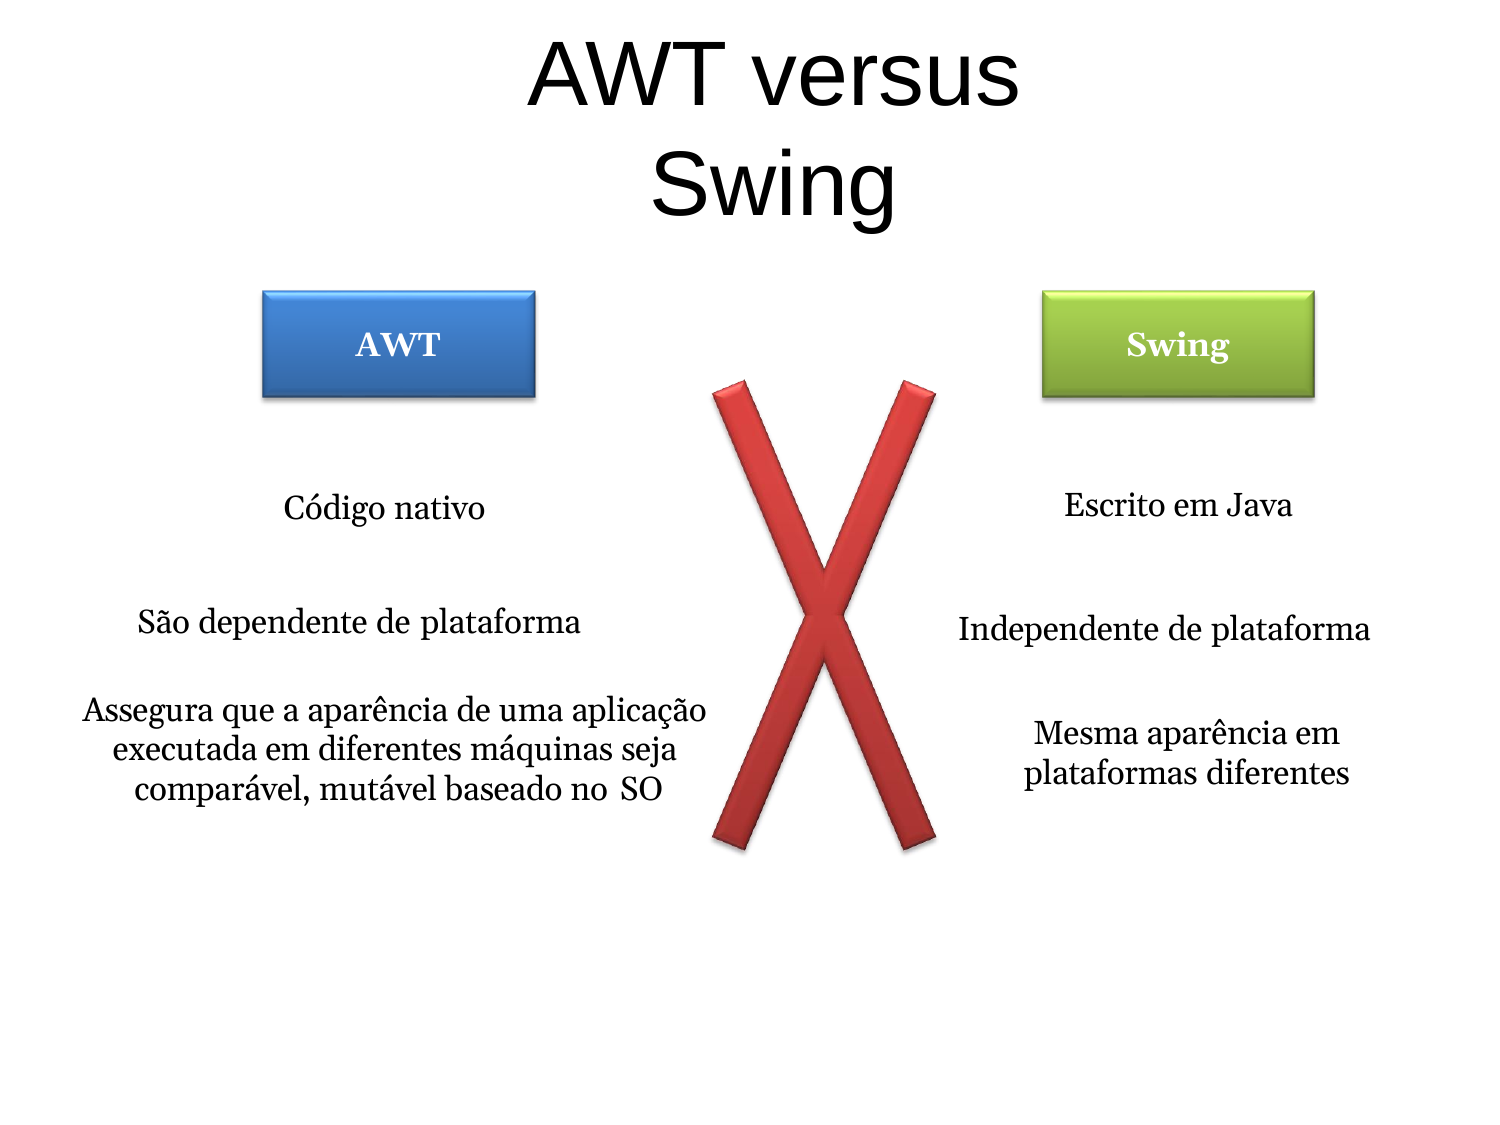

# AWT versus Swing

AWT
Swing

Escrito em Java
Código nativo
São dependente de plataforma
Independente de plataforma
Assegura que a aparência de uma aplicação  executada em diferentes máquinas seja  comparável, mutável baseado no SO
Mesma aparência em  plataformas diferentes